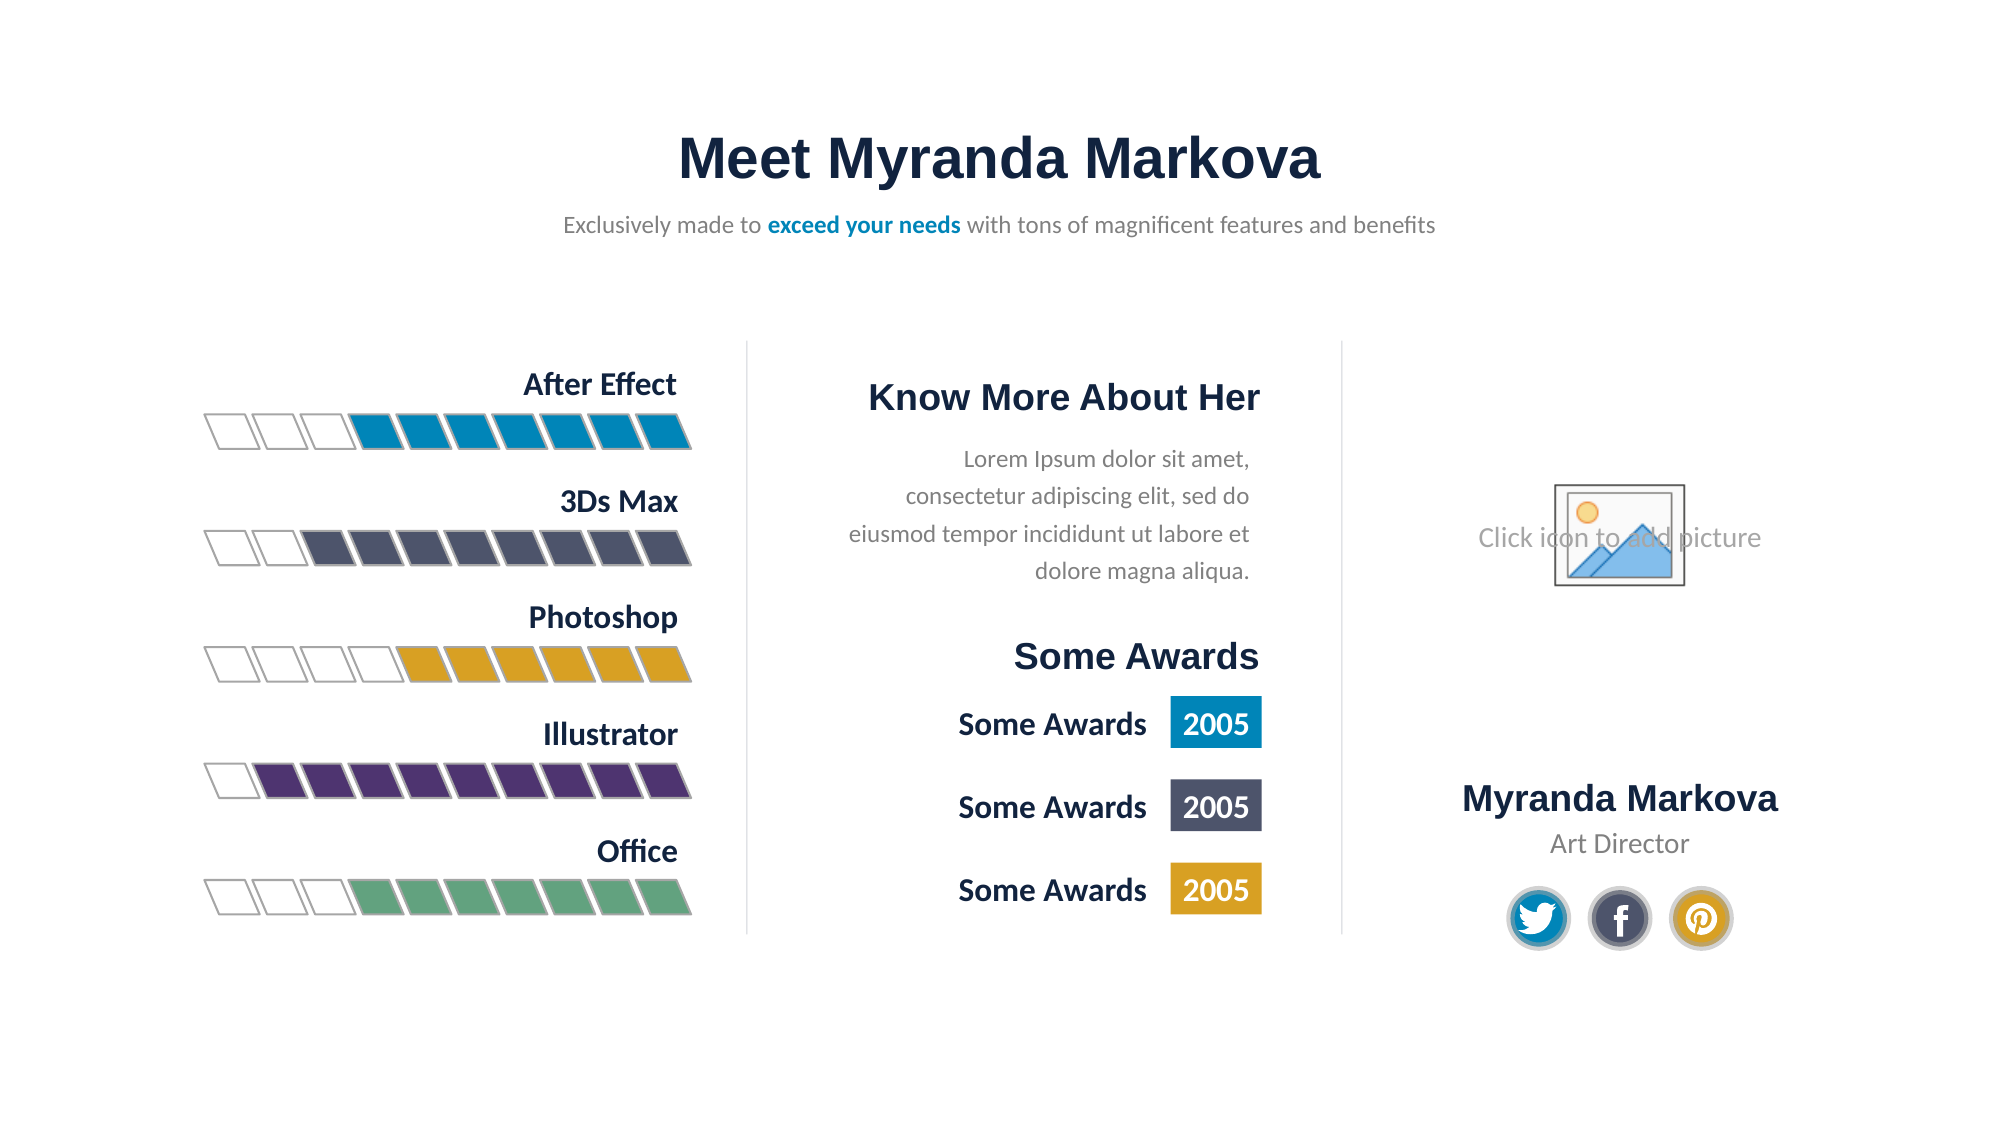

# Meet Myranda Markova
Exclusively made to exceed your needs with tons of magnificent features and benefits

After Effect
Know More About Her

Lorem Ipsum dolor sit amet, consectetur adipiscing elit, sed do eiusmod tempor incididunt ut labore et dolore magna aliqua.
3Ds Max

Photoshop
Some Awards

Some Awards
2005
Illustrator

Myranda Markova
Art Director
Some Awards
2005
Office
Some Awards
2005